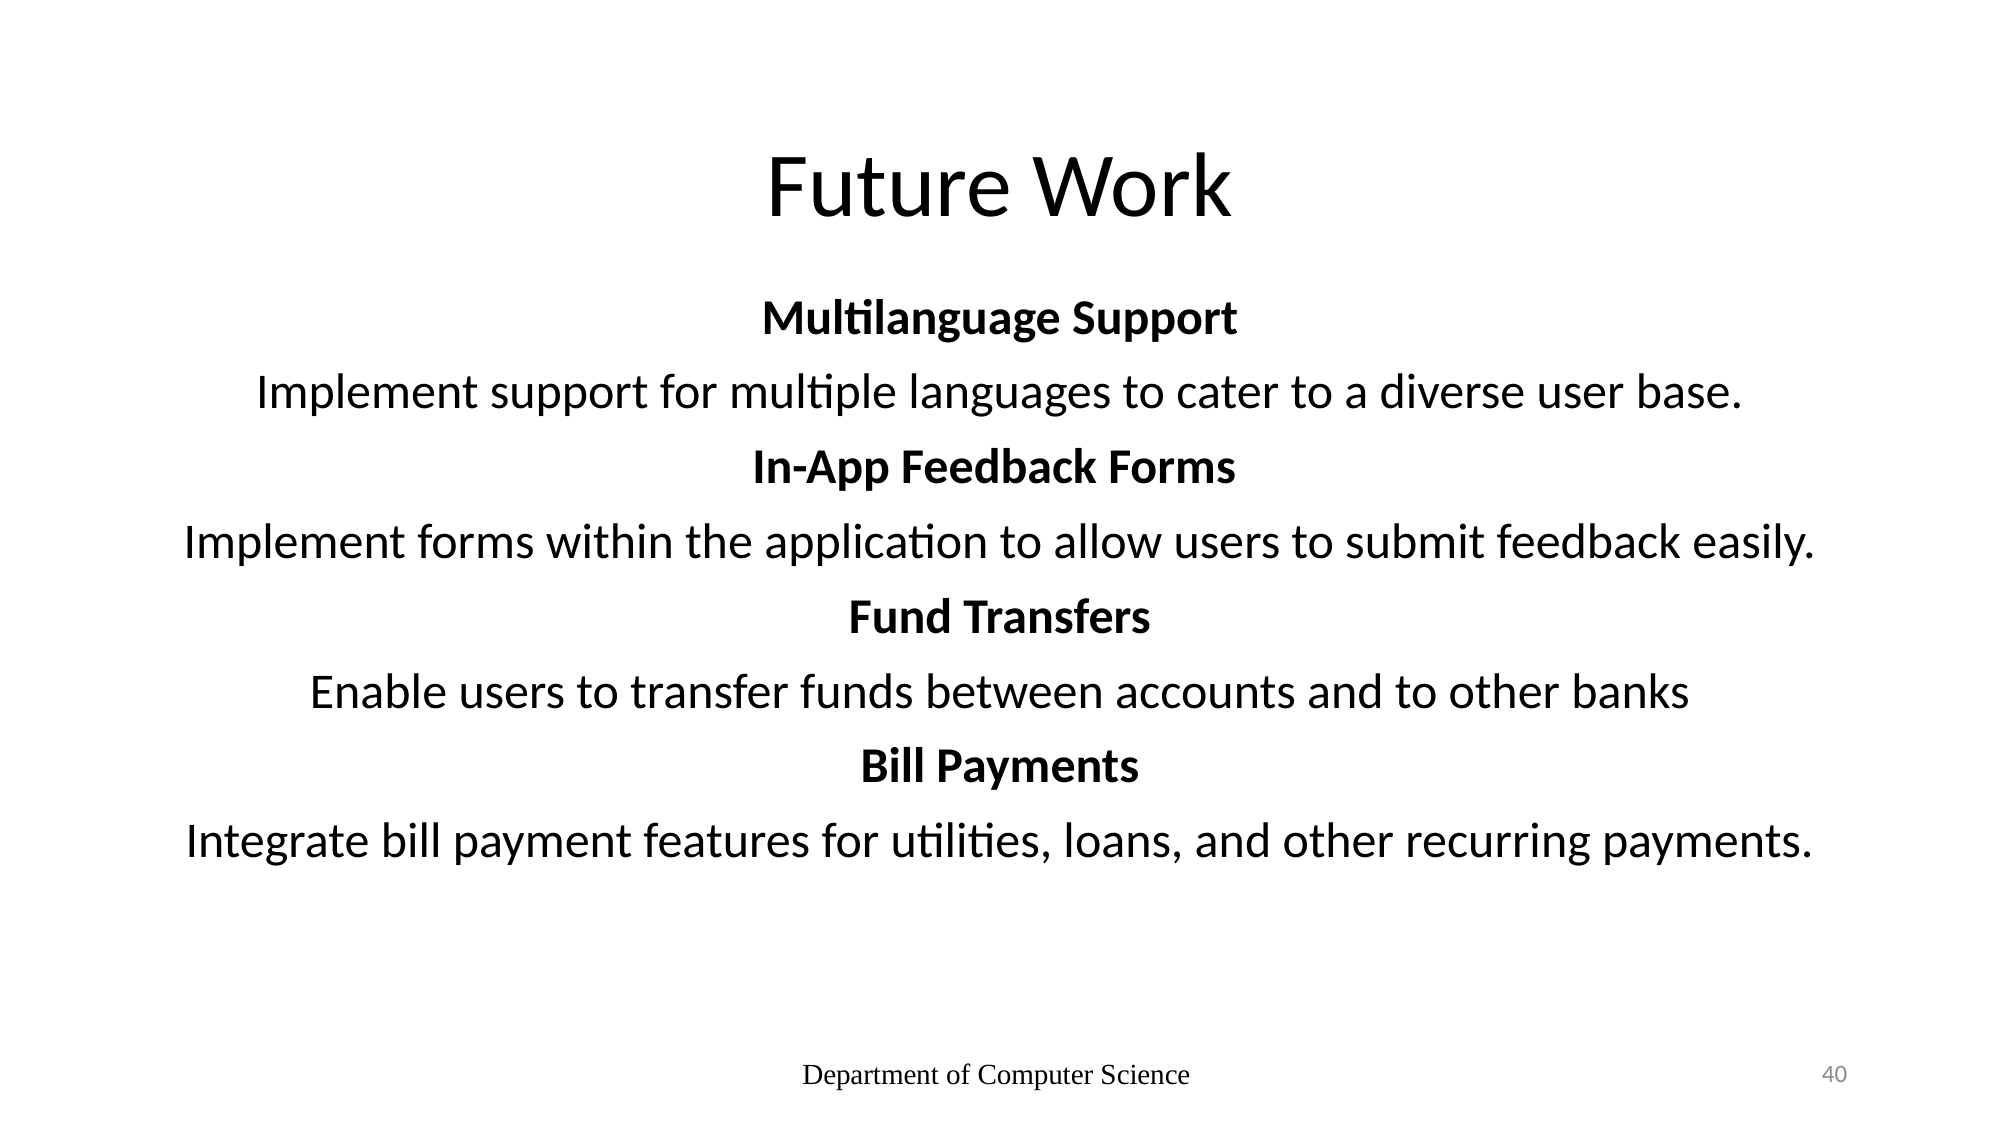

# Future Work
Multilanguage Support
Implement support for multiple languages to cater to a diverse user base.
In-App Feedback Forms
Implement forms within the application to allow users to submit feedback easily.
Fund Transfers
Enable users to transfer funds between accounts and to other banks
Bill Payments
Integrate bill payment features for utilities, loans, and other recurring payments.

Department of Computer Science
40